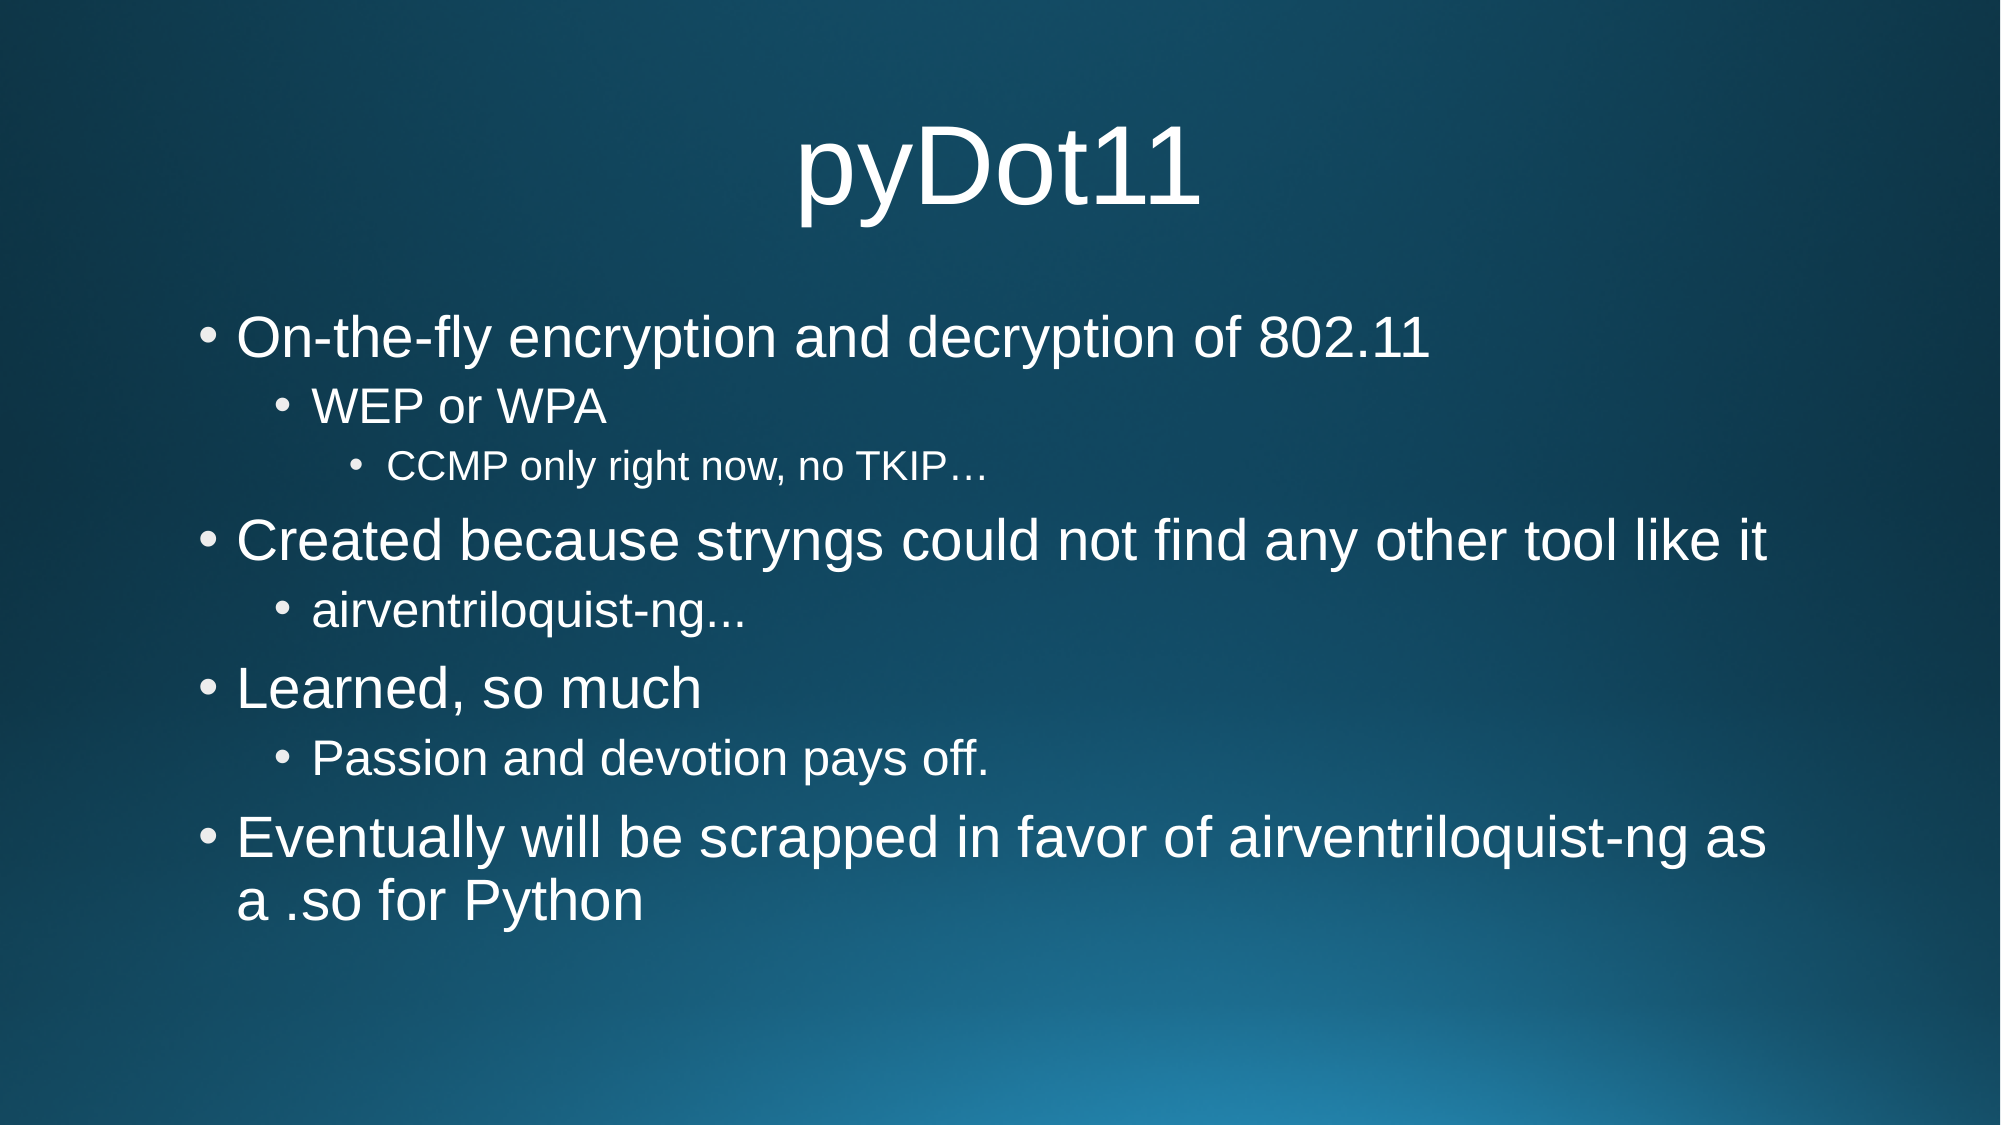

# pyDot11
On-the-fly encryption and decryption of 802.11
WEP or WPA
CCMP only right now, no TKIP…
Created because stryngs could not find any other tool like it
airventriloquist-ng...
Learned, so much
Passion and devotion pays off.
Eventually will be scrapped in favor of airventriloquist-ng as a .so for Python